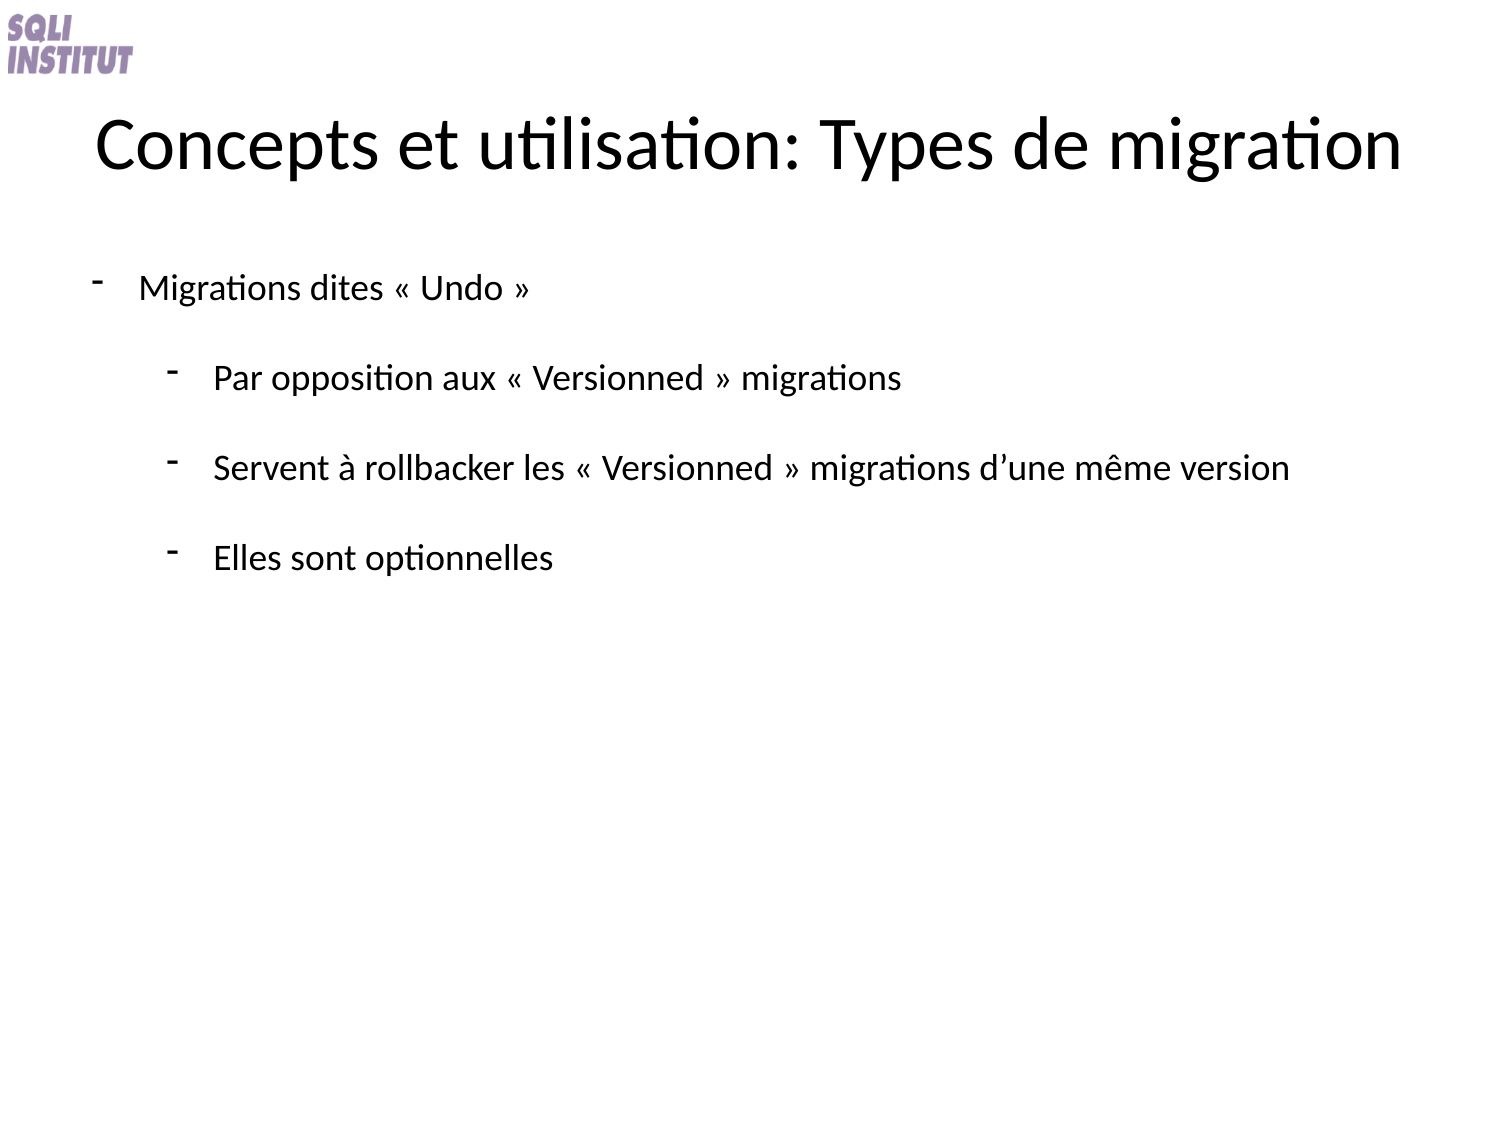

# Concepts et utilisation: Types de migration
Migrations dites « Undo »

Par opposition aux « Versionned » migrations

Servent à rollbacker les « Versionned » migrations d’une même version

Elles sont optionnelles